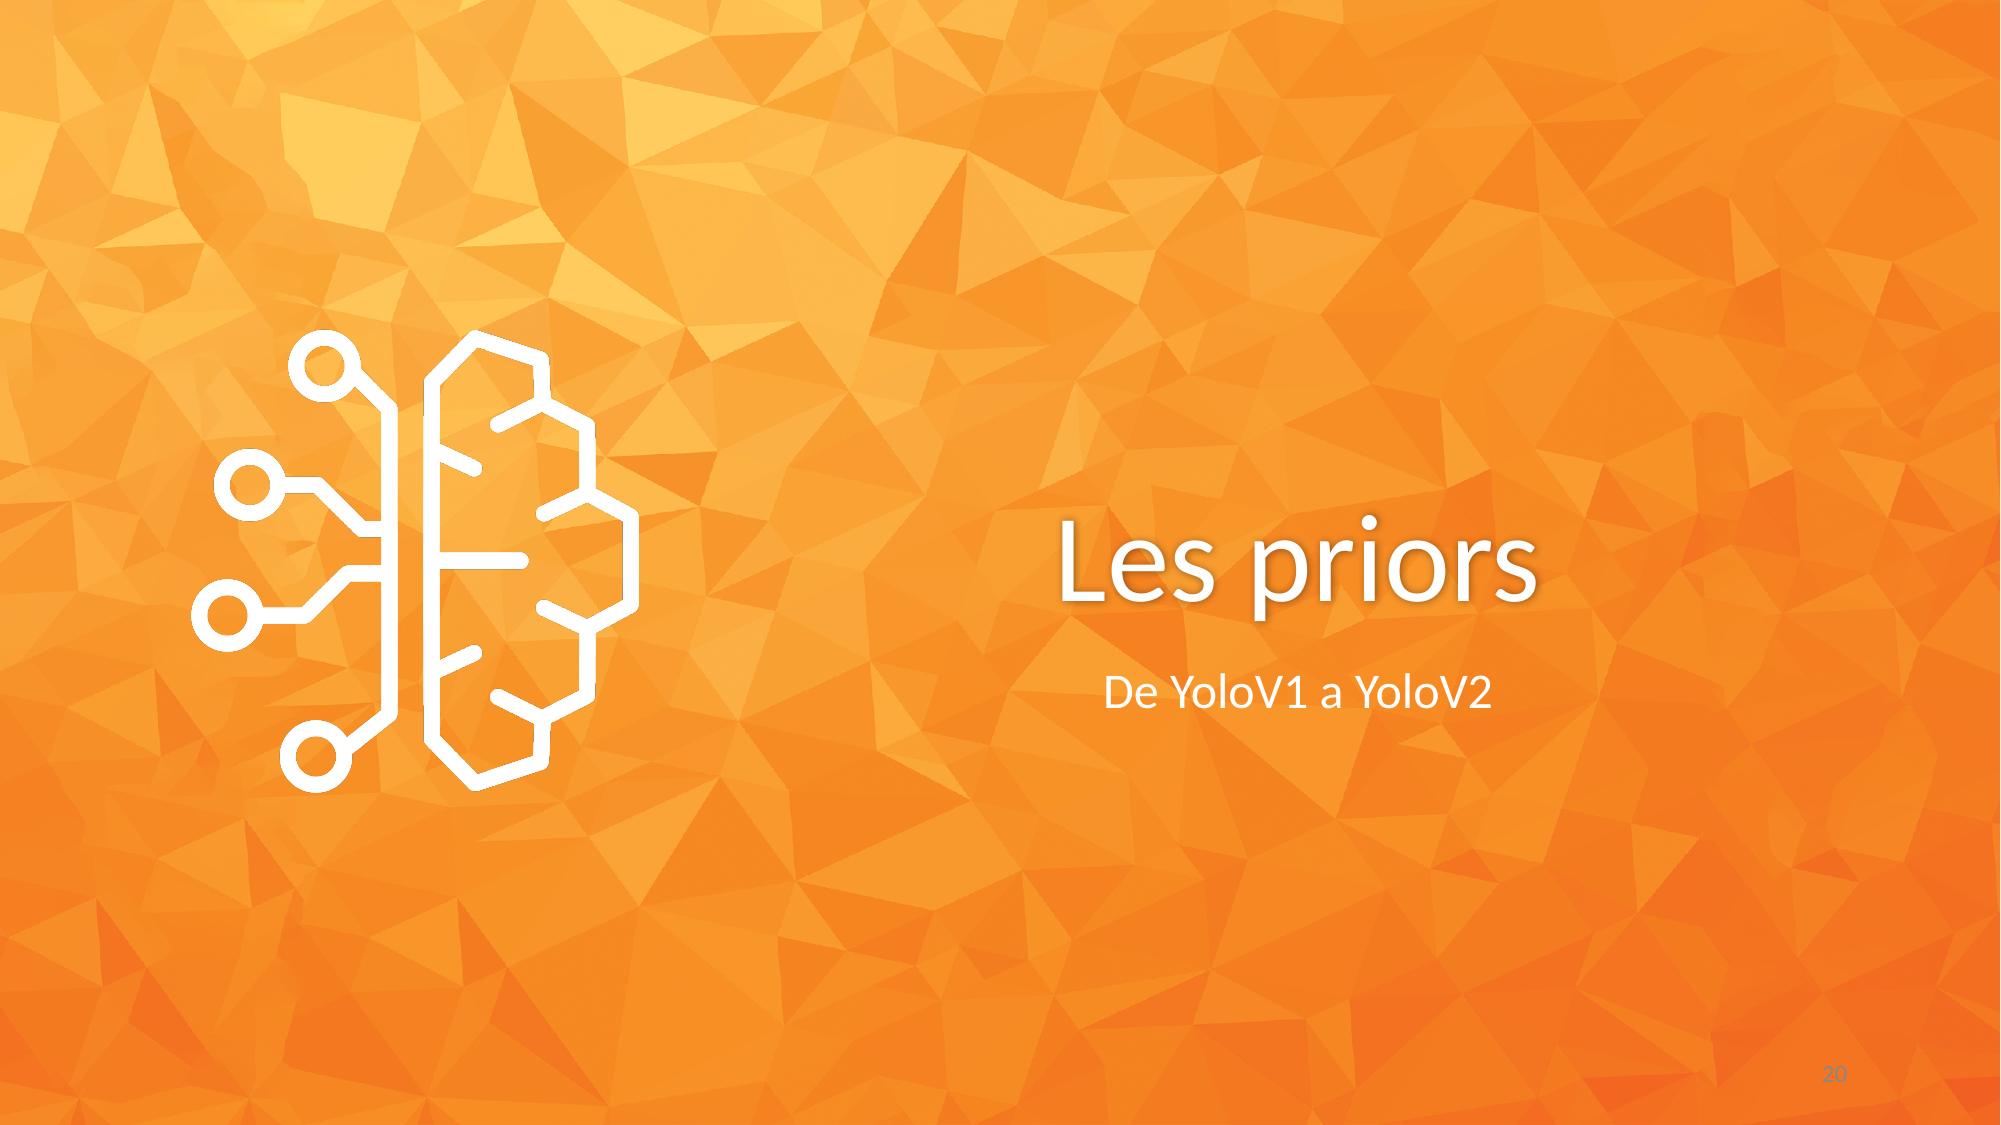

# Les priors
De YoloV1 a YoloV2
20